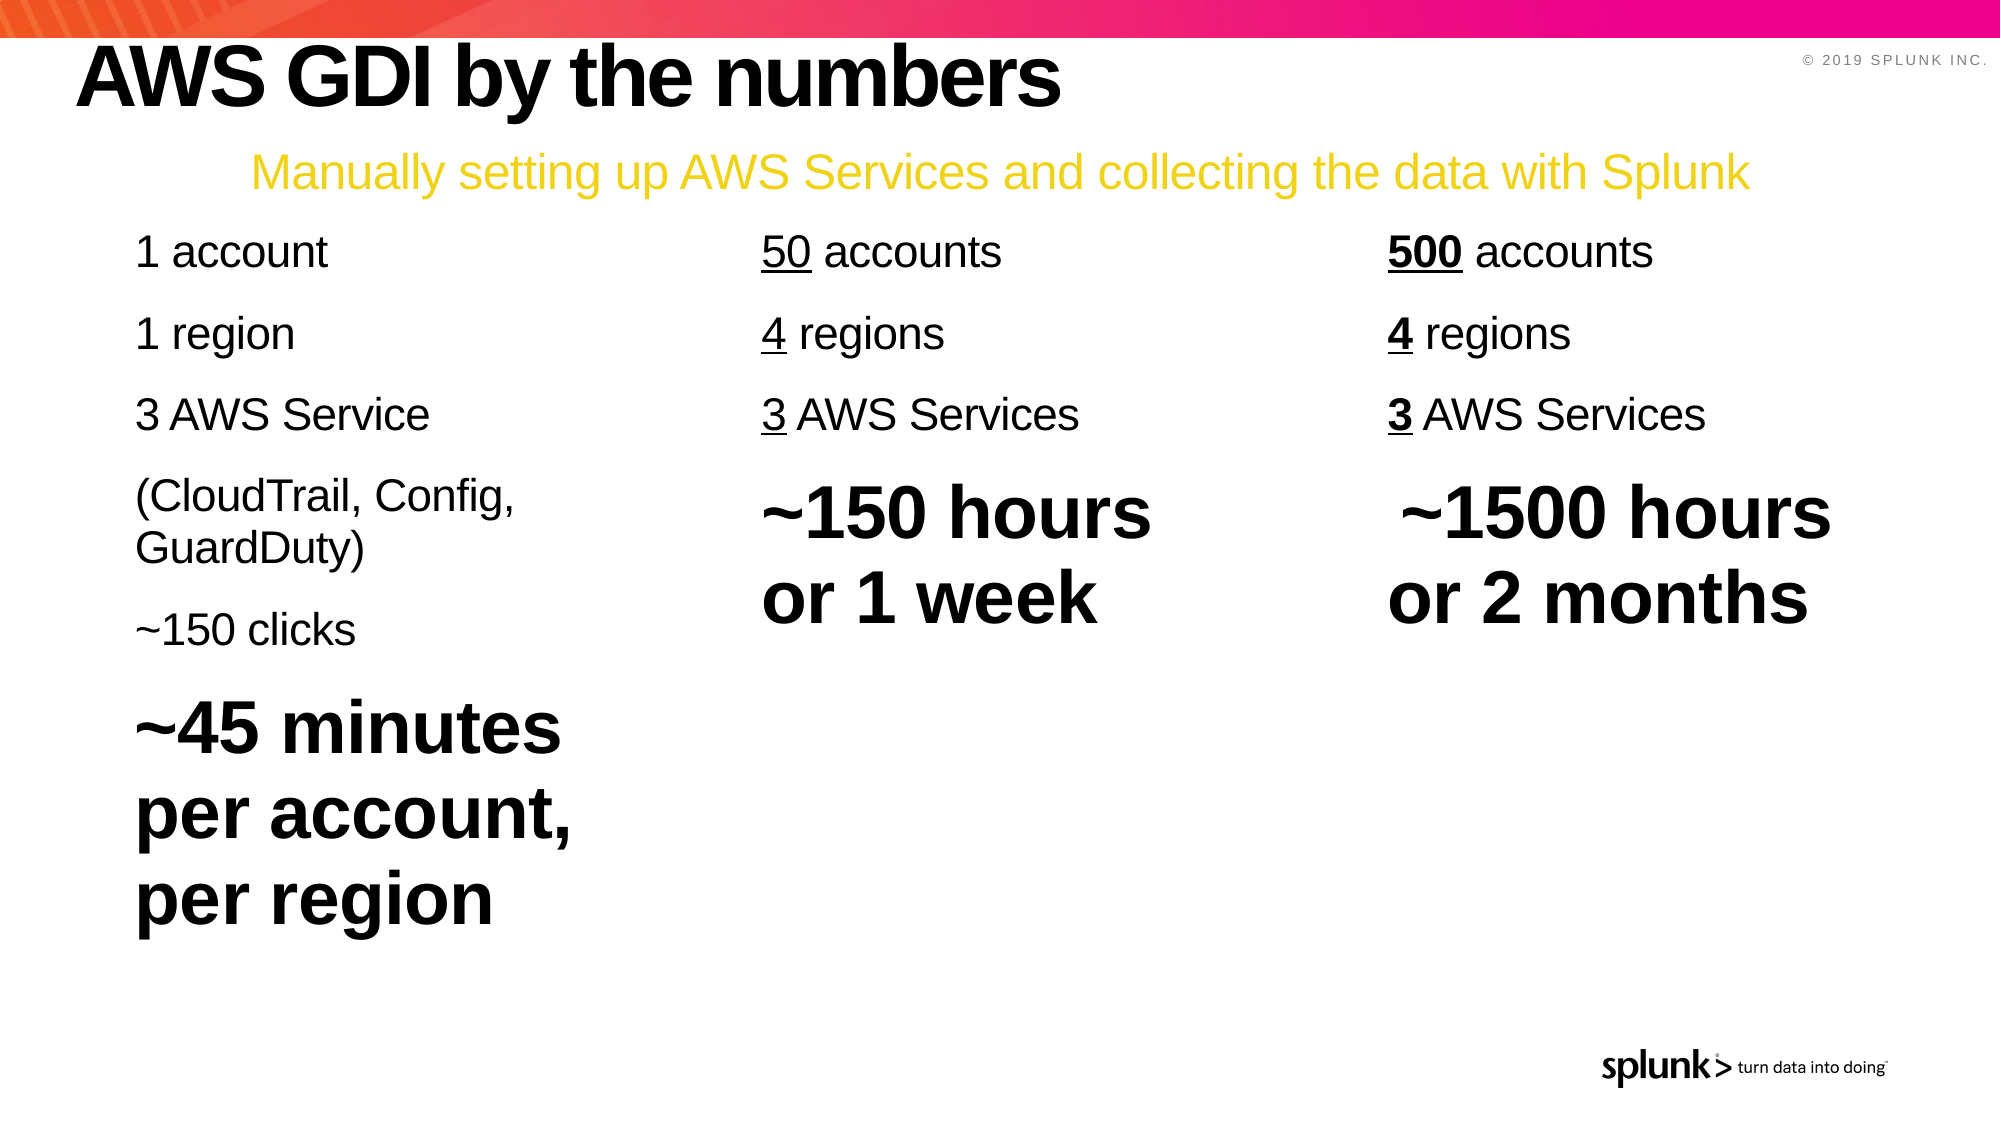

# AWS GDI by the numbers
Manually setting up AWS Services and collecting the data with Splunk
500 accounts
4 regions
3 AWS Services
 ~1500 hours or 2 months
1 account
1 region
3 AWS Service
(CloudTrail, Config, GuardDuty)
~150 clicks
~45 minutes per account, per region

50 accounts
4 regions
3 AWS Services
~150 hours or 1 week